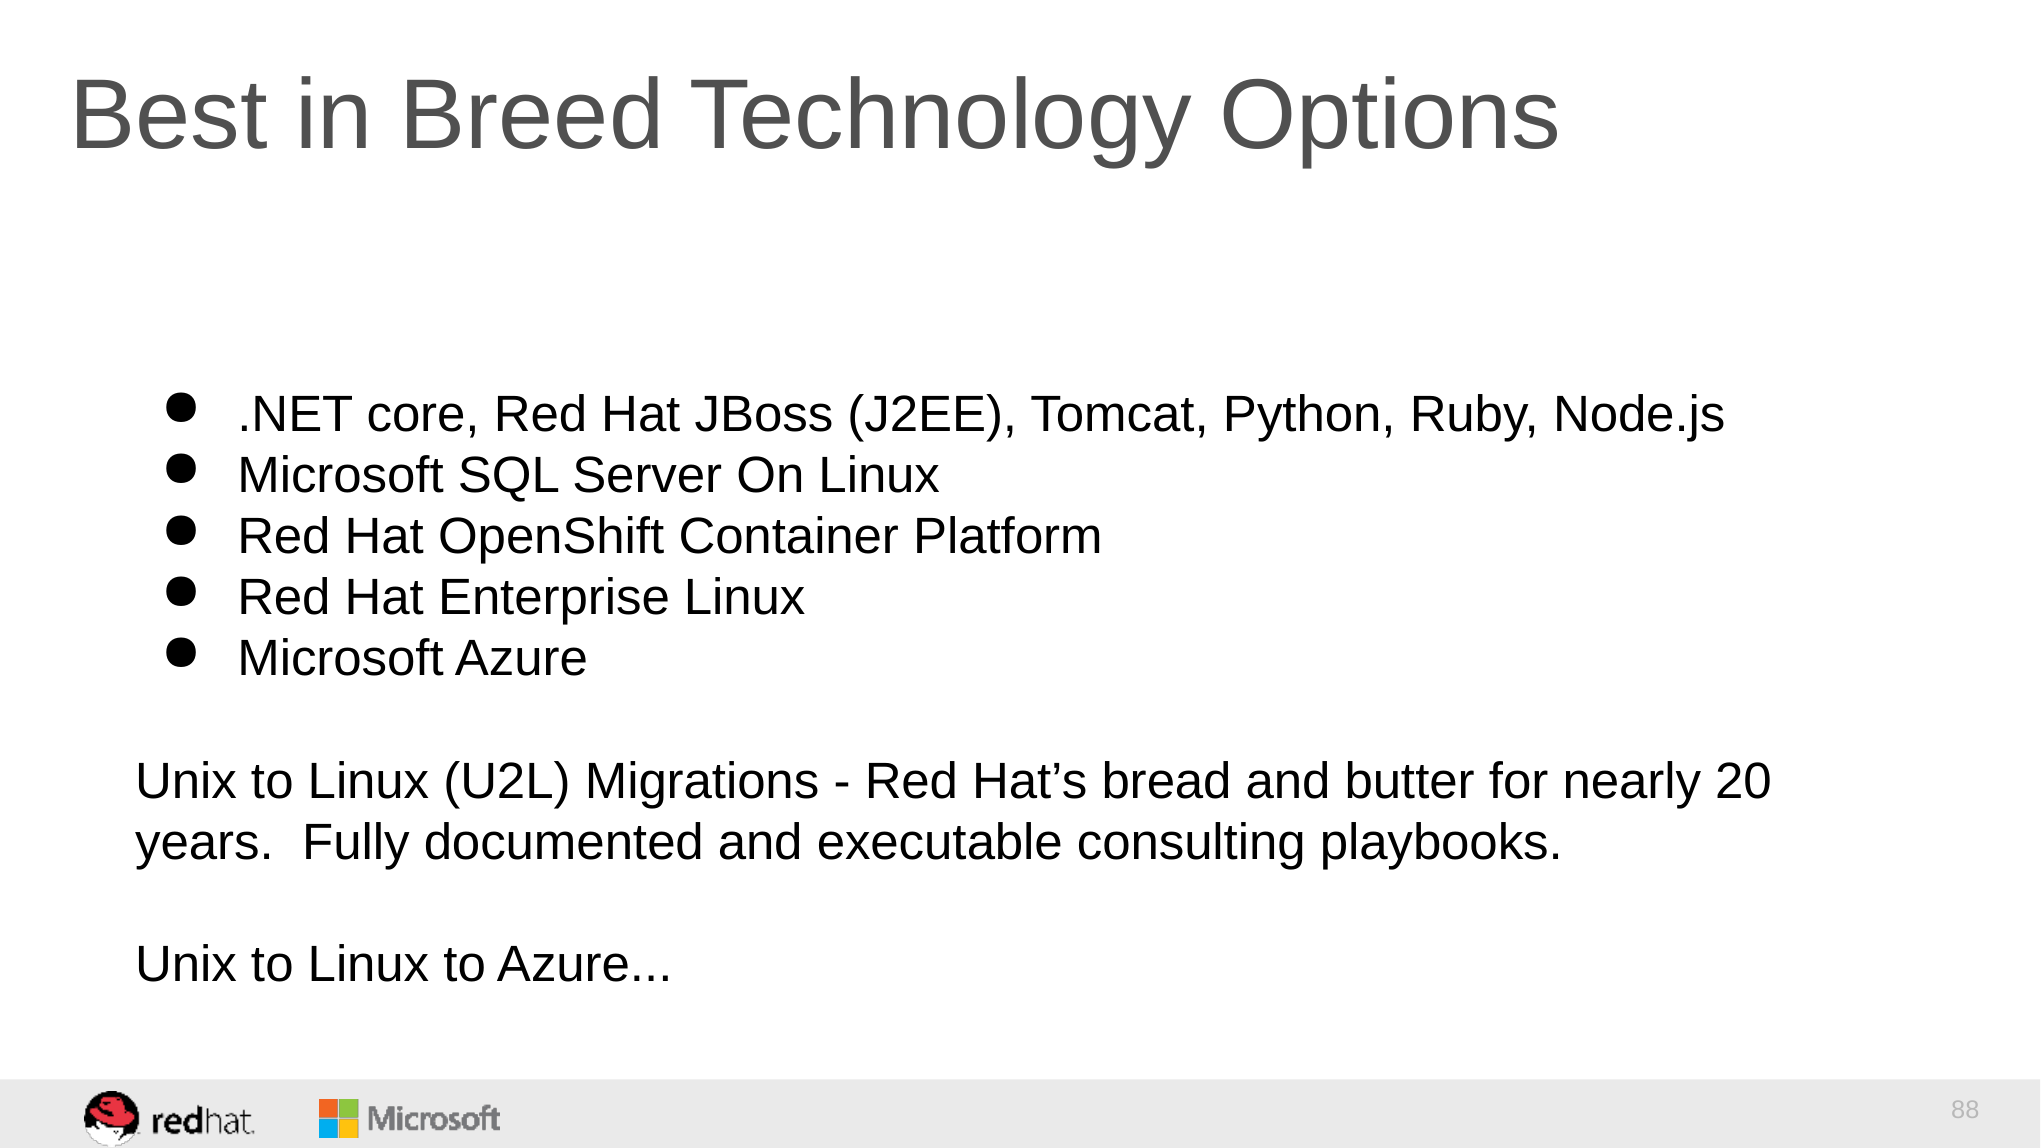

Best in Breed Technology Options

.NET core, Red Hat JBoss (J2EE), Tomcat, Python, Ruby, Node.js
Microsoft SQL Server On Linux
Red Hat OpenShift Container Platform
Red Hat Enterprise Linux
Microsoft Azure

Unix to Linux (U2L) Migrations - Red Hat’s bread and butter for nearly 20 years.  Fully documented and executable consulting playbooks.

Unix to Linux to Azure...

88